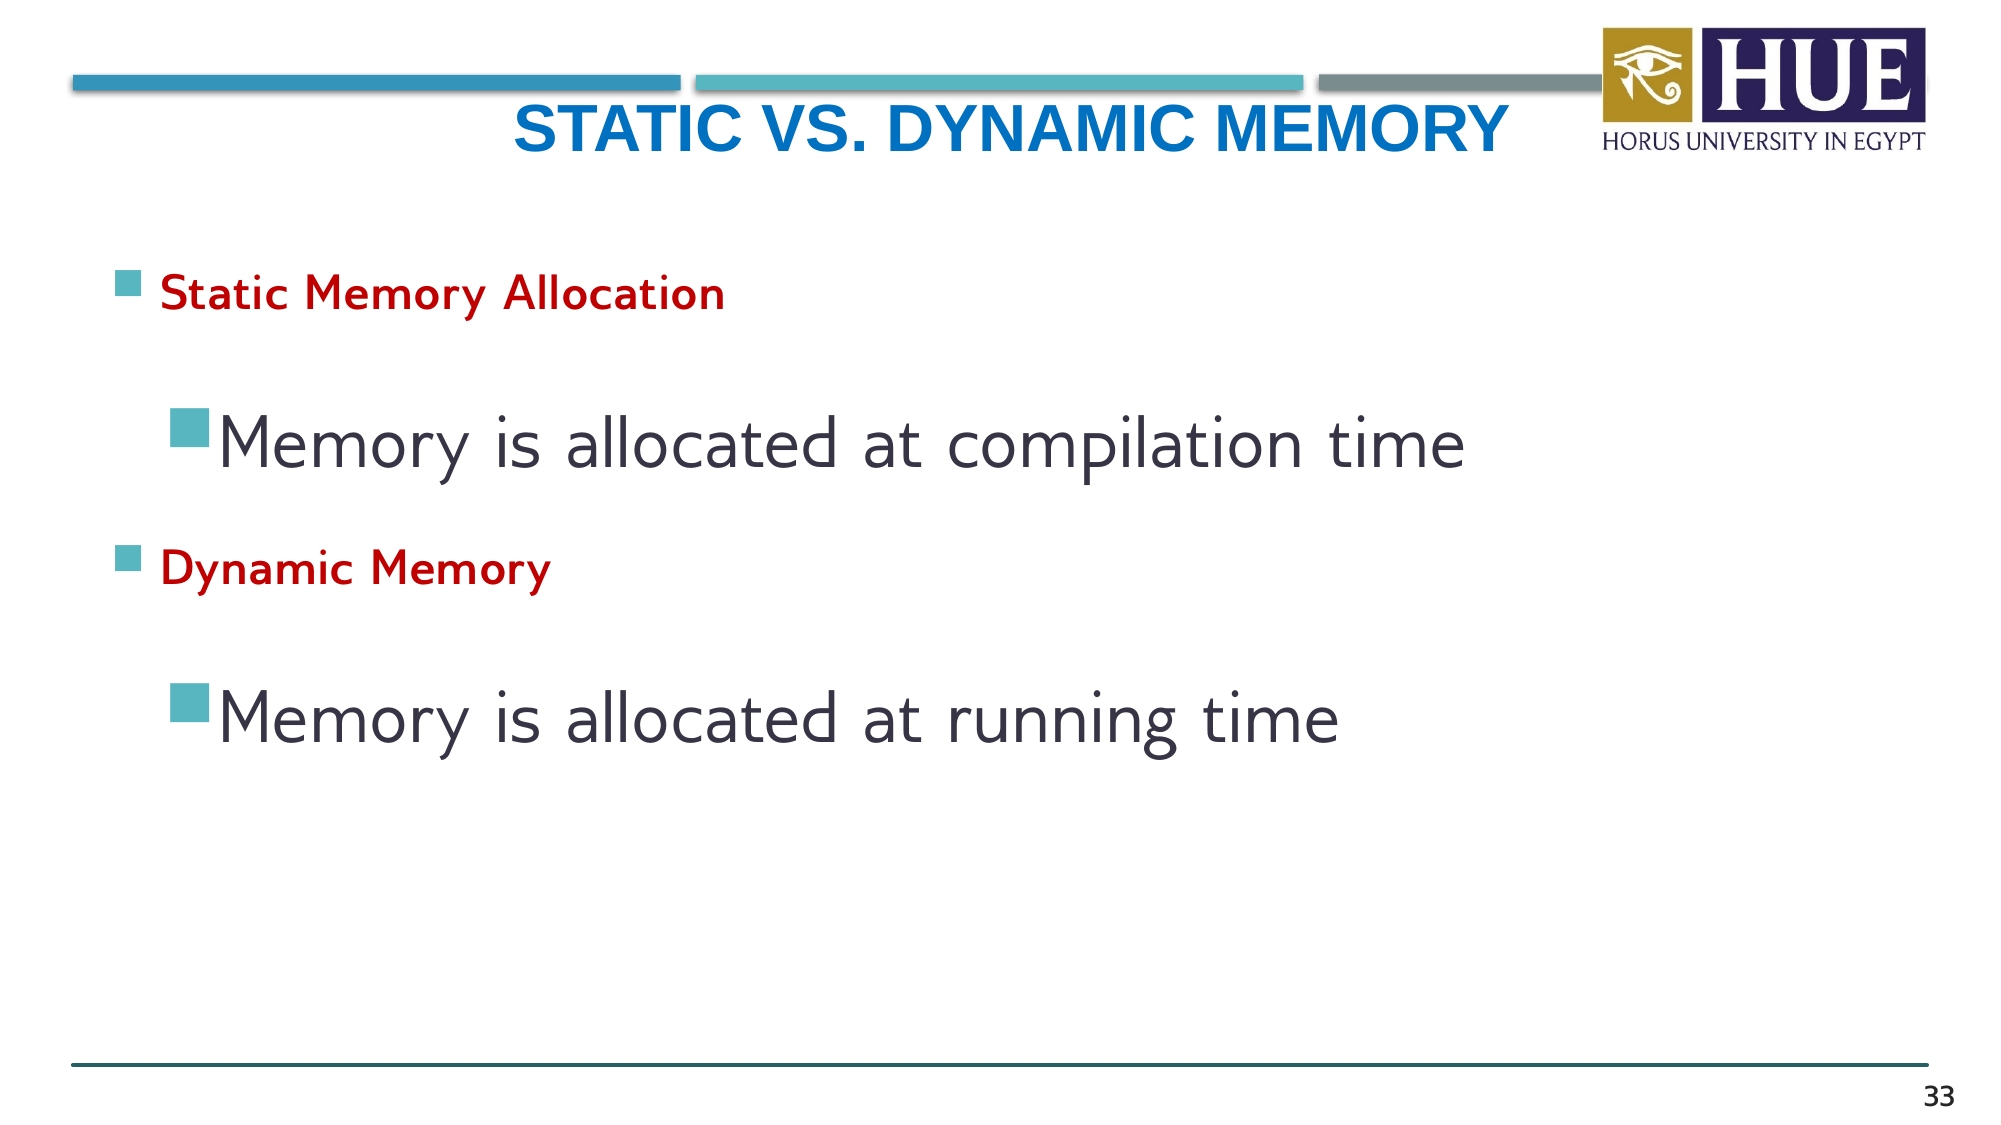

Static vs. Dynamic Memory
Static Memory Allocation
Memory is allocated at compilation time
Dynamic Memory
Memory is allocated at running time
33